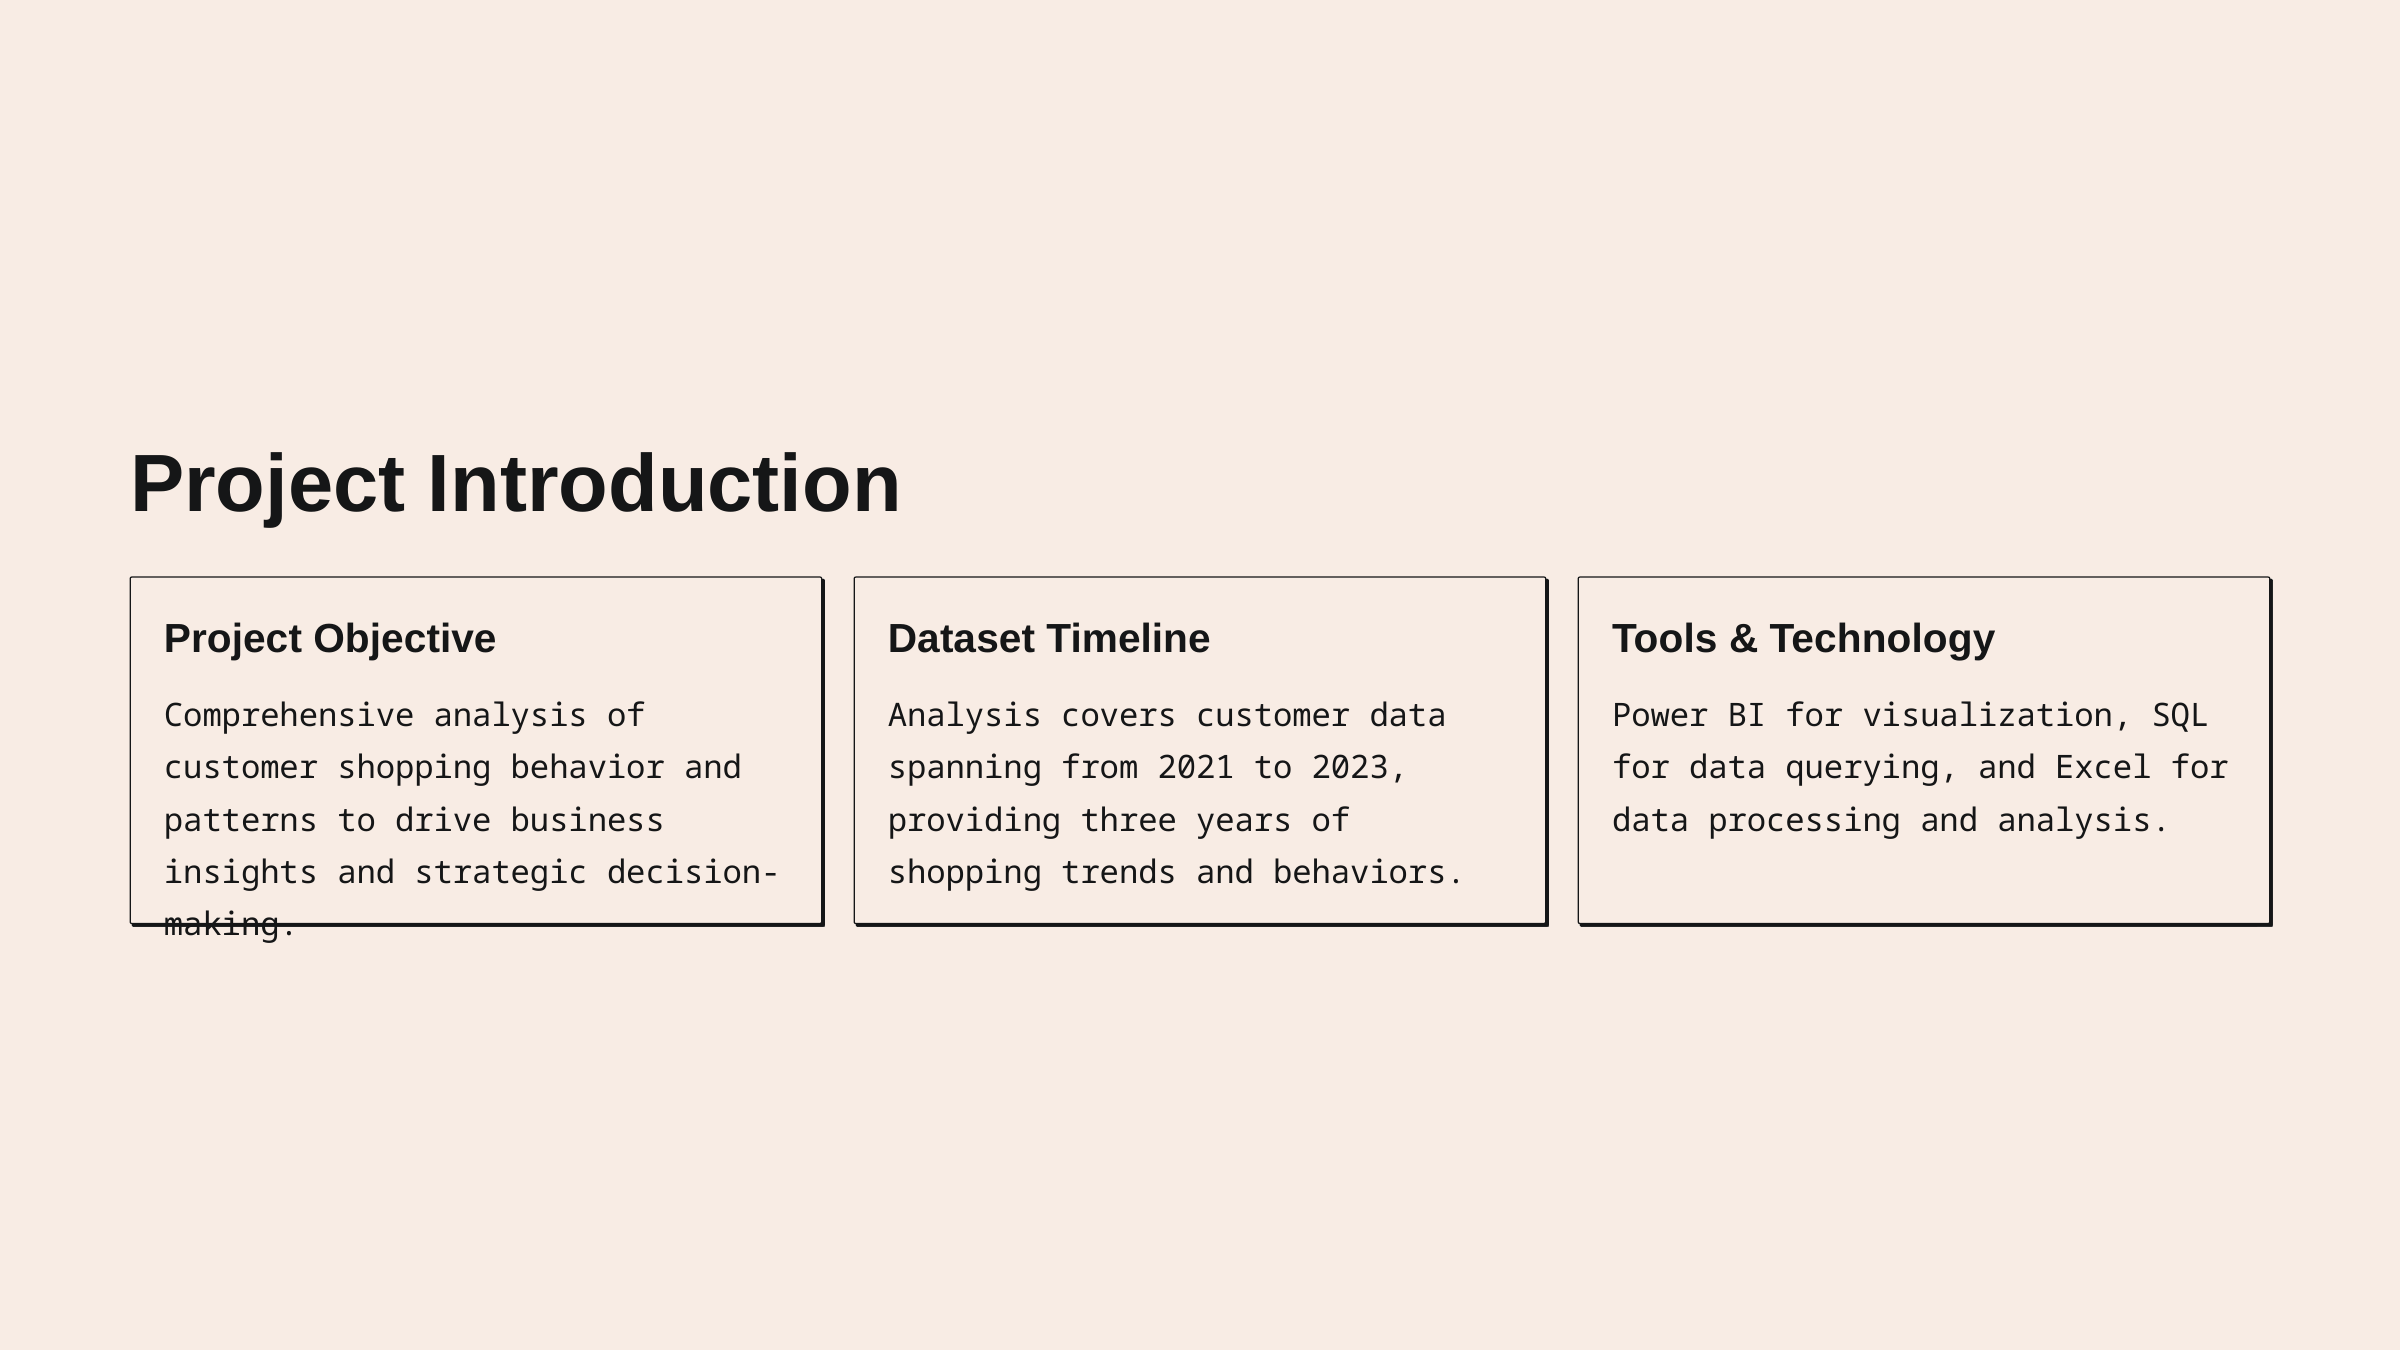

Project Introduction

Project Objective
Dataset Timeline
Tools & Technology
Comprehensive analysis of customer shopping behavior and patterns to drive business insights and strategic decision-making.
Analysis covers customer data spanning from 2021 to 2023, providing three years of shopping trends and behaviors.
Power BI for visualization, SQL for data querying, and Excel for data processing and analysis.